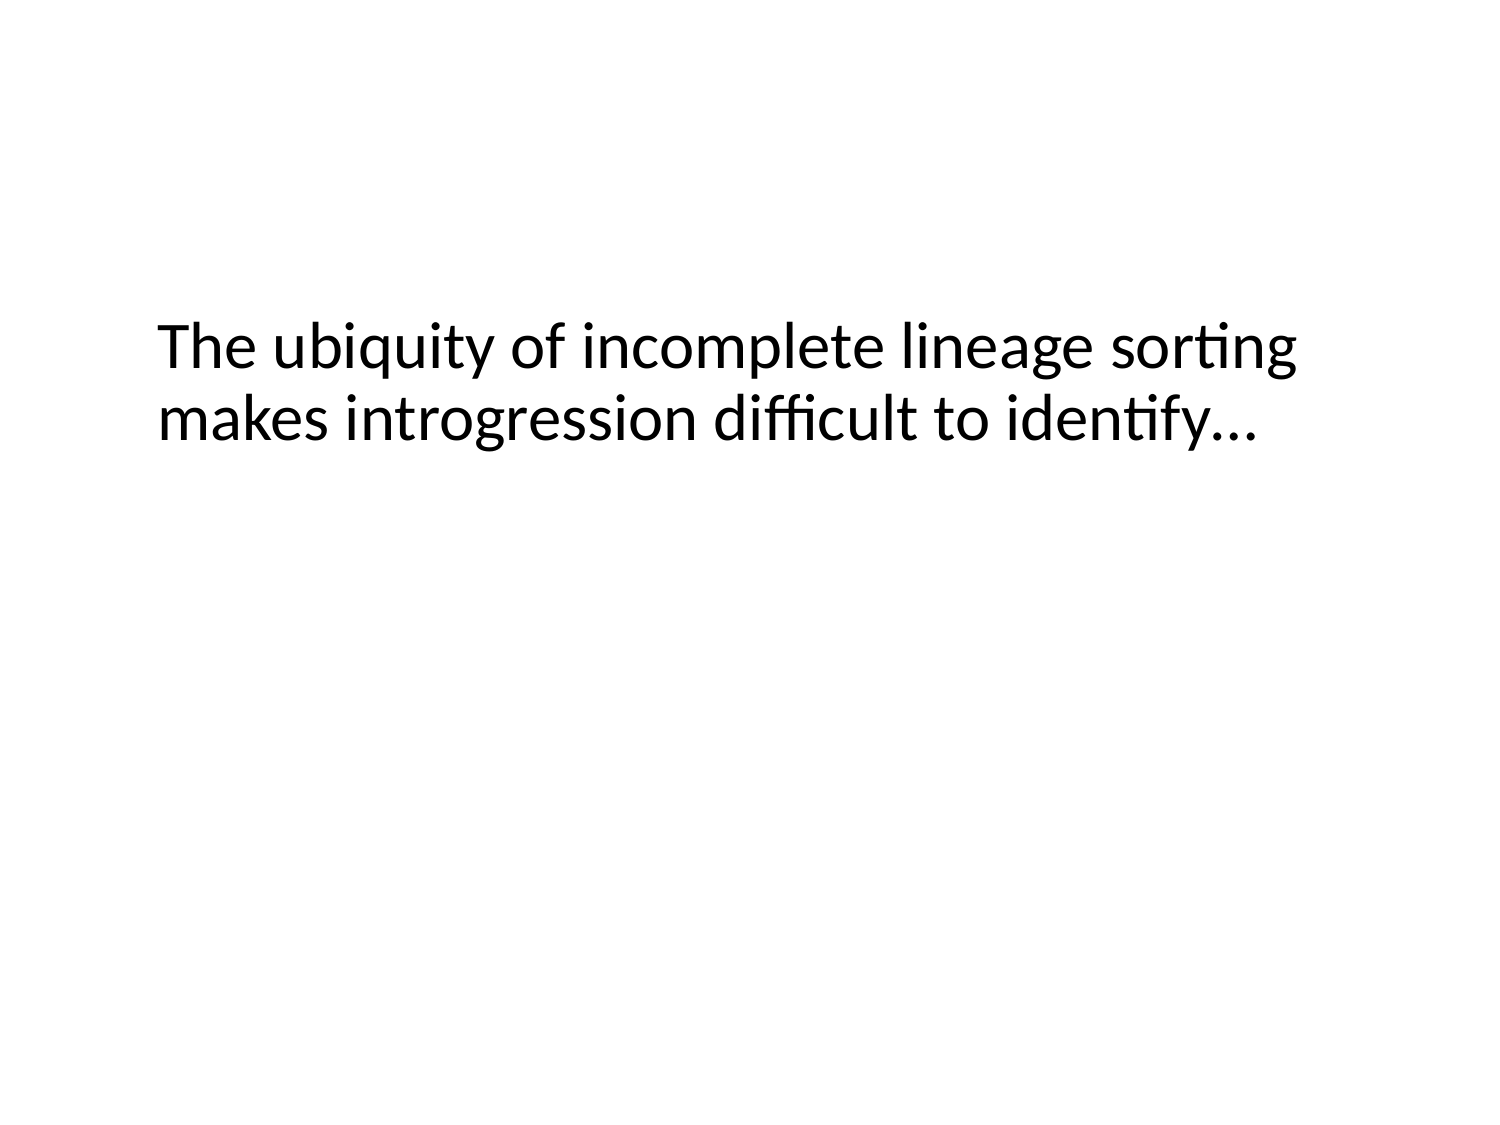

The ubiquity of incomplete lineage sorting makes introgression difficult to identify…